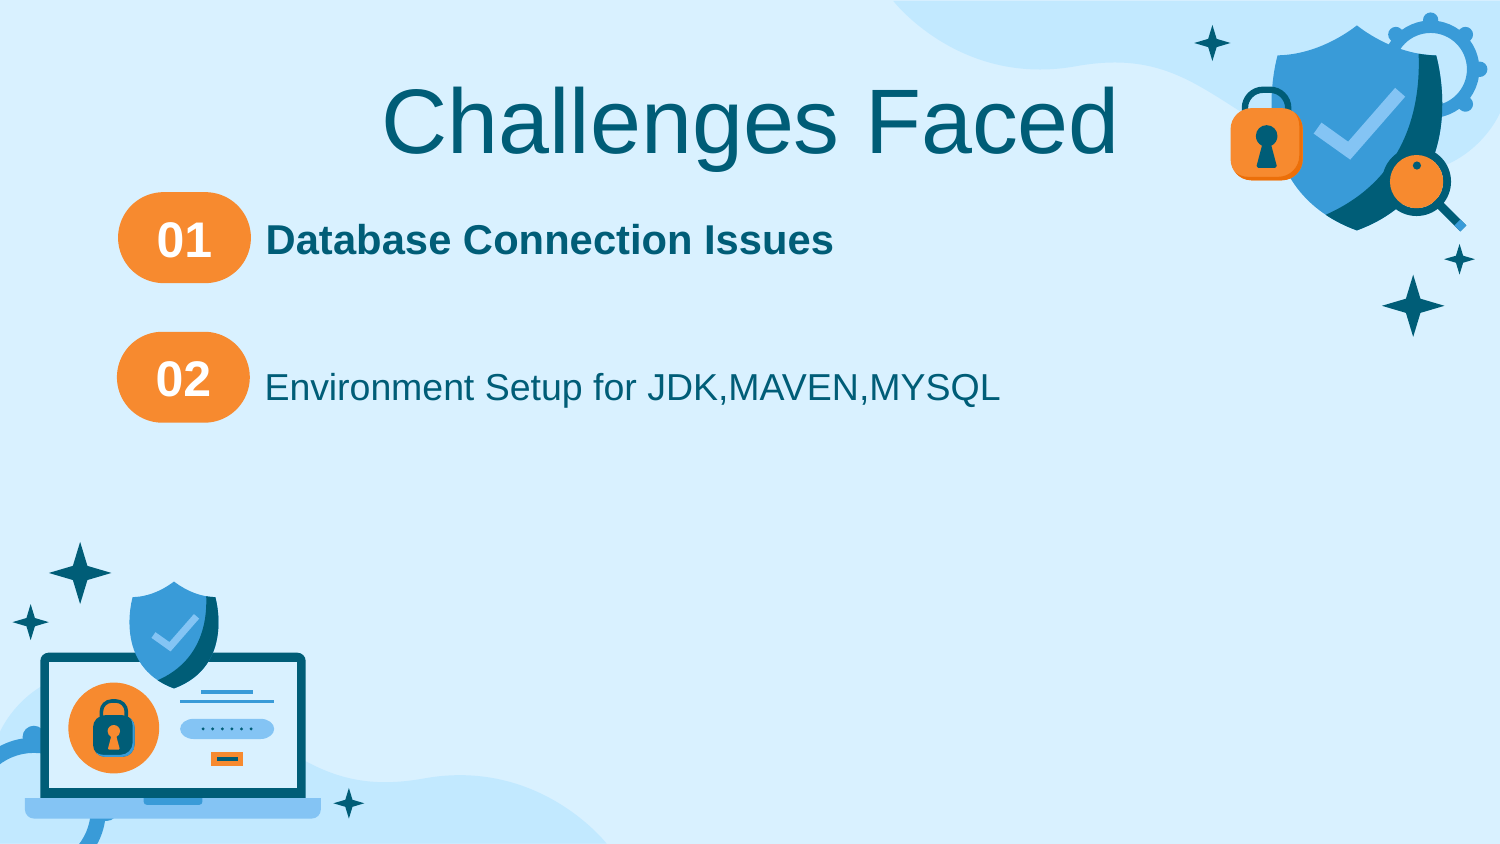

Challenges Faced
# Database Connection Issues

01

02
Environment Setup for JDK,MAVEN,MYSQL